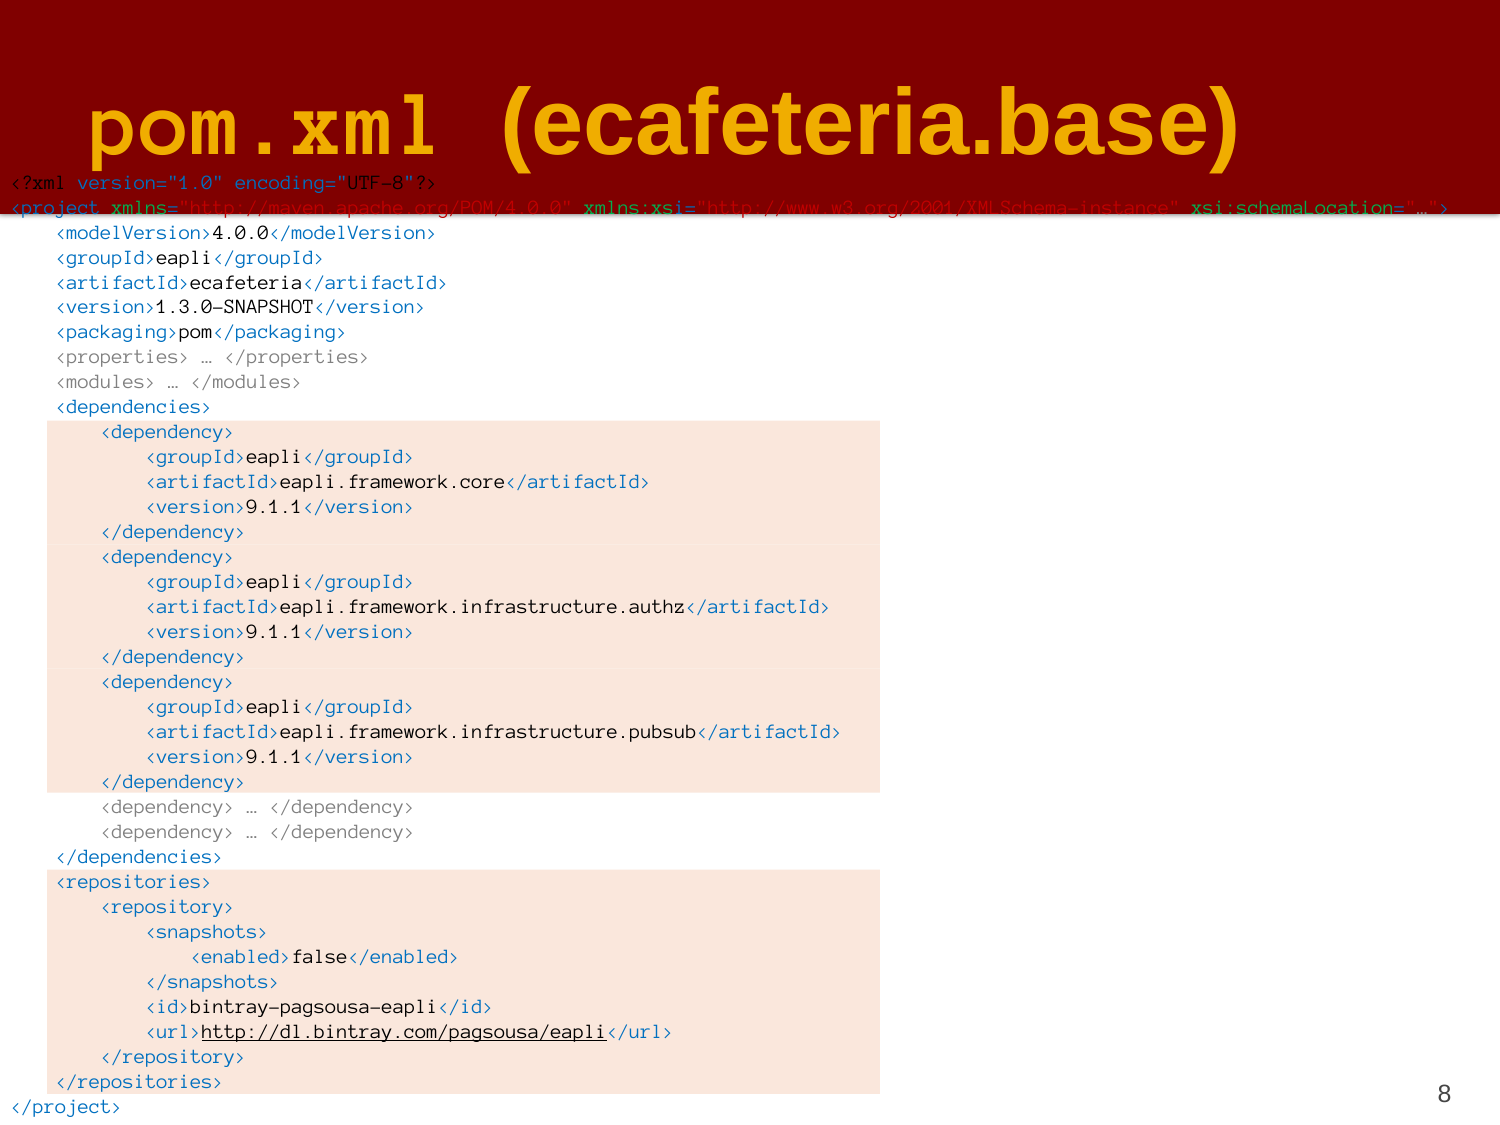

# pom.xml (ecafeteria.base)
<?xml version="1.0" encoding="UTF-8"?>
<project xmlns="http://maven.apache.org/POM/4.0.0" xmlns:xsi="http://www.w3.org/2001/XMLSchema-instance" xsi:schemaLocation="…">
    <modelVersion>4.0.0</modelVersion>
    <groupId>eapli</groupId>
    <artifactId>ecafeteria</artifactId>
    <version>1.3.0-SNAPSHOT</version>
    <packaging>pom</packaging>
    <properties> … </properties>
    <modules> … </modules>
    <dependencies>
        <dependency>
            <groupId>eapli</groupId>
            <artifactId>eapli.framework.core</artifactId>
            <version>9.1.1</version>
        </dependency>
        <dependency>
            <groupId>eapli</groupId>
            <artifactId>eapli.framework.infrastructure.authz</artifactId>
            <version>9.1.1</version>
        </dependency>
        <dependency>
            <groupId>eapli</groupId>
            <artifactId>eapli.framework.infrastructure.pubsub</artifactId>
            <version>9.1.1</version>
        </dependency>
        <dependency> … </dependency>
        <dependency> … </dependency>
    </dependencies>
    <repositories>
        <repository>
            <snapshots>
                <enabled>false</enabled>
            </snapshots>
            <id>bintray-pagsousa-eapli</id>
            <url>http://dl.bintray.com/pagsousa/eapli</url>
        </repository>
    </repositories>
</project>

8